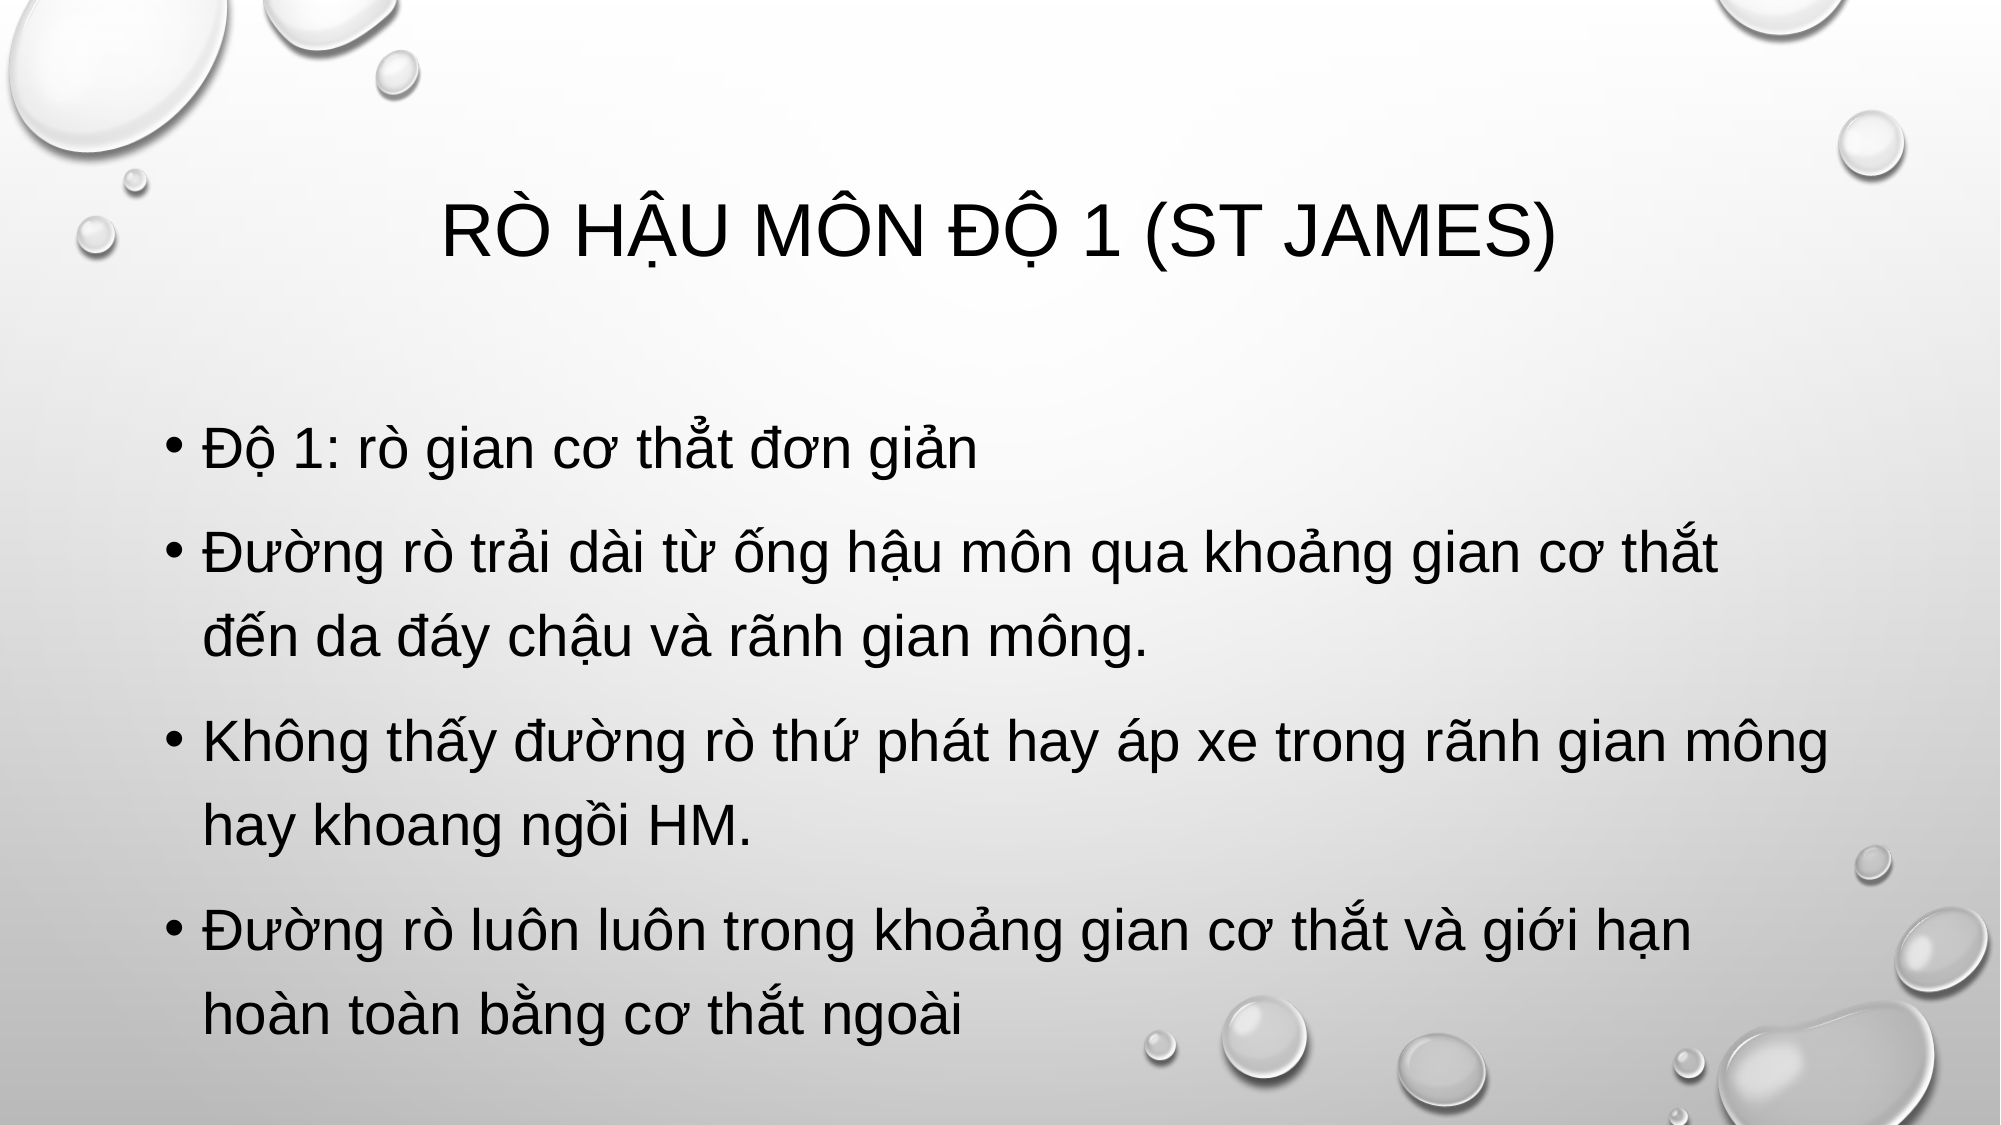

# Rò hậu môn độ 1 (St JAmes)
Độ 1: rò gian cơ thẳt đơn giản
Đường rò trải dài từ ống hậu môn qua khoảng gian cơ thắt đến da đáy chậu và rãnh gian mông.
Không thấy đường rò thứ phát hay áp xe trong rãnh gian mông hay khoang ngồi HM.
Đường rò luôn luôn trong khoảng gian cơ thắt và giới hạn hoàn toàn bằng cơ thắt ngoài